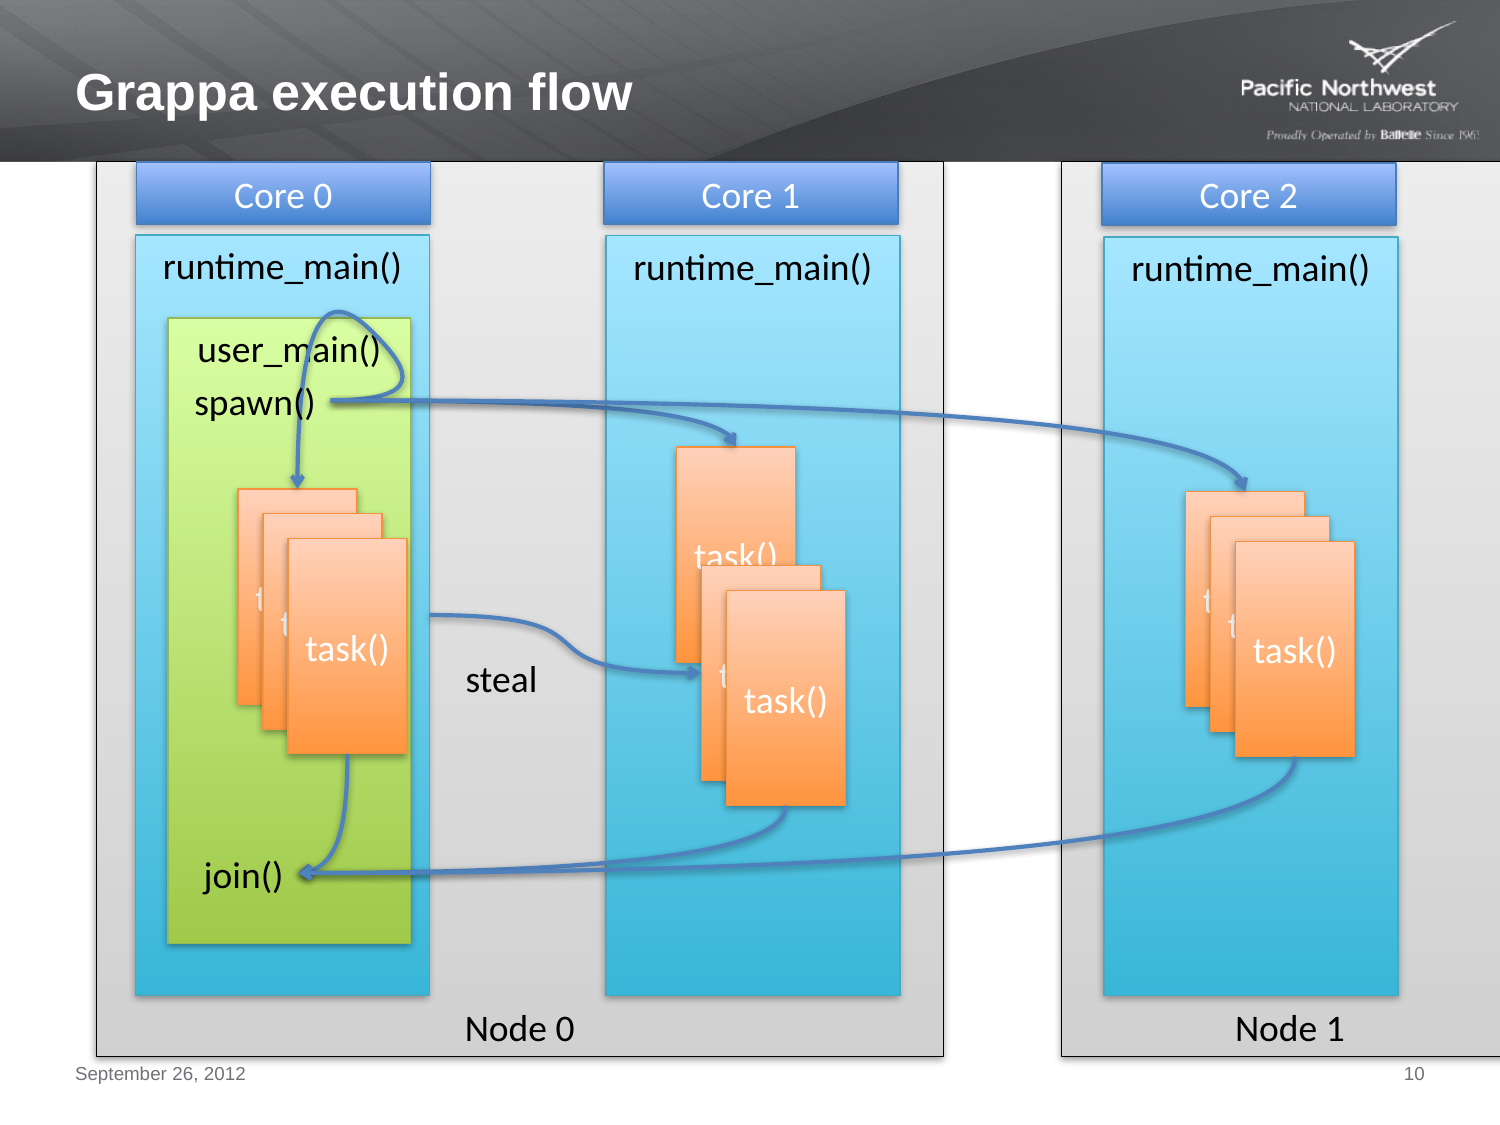

# Grappa execution flow
Node 0
Node 1
Core 0
Core 1
Core 2
runtime_main()
runtime_main()
runtime_main()
user_main()
spawn()
task()
task()
task()
task()
task()
task()
task()
task()
task()
steal
join()
September 26, 2012

10